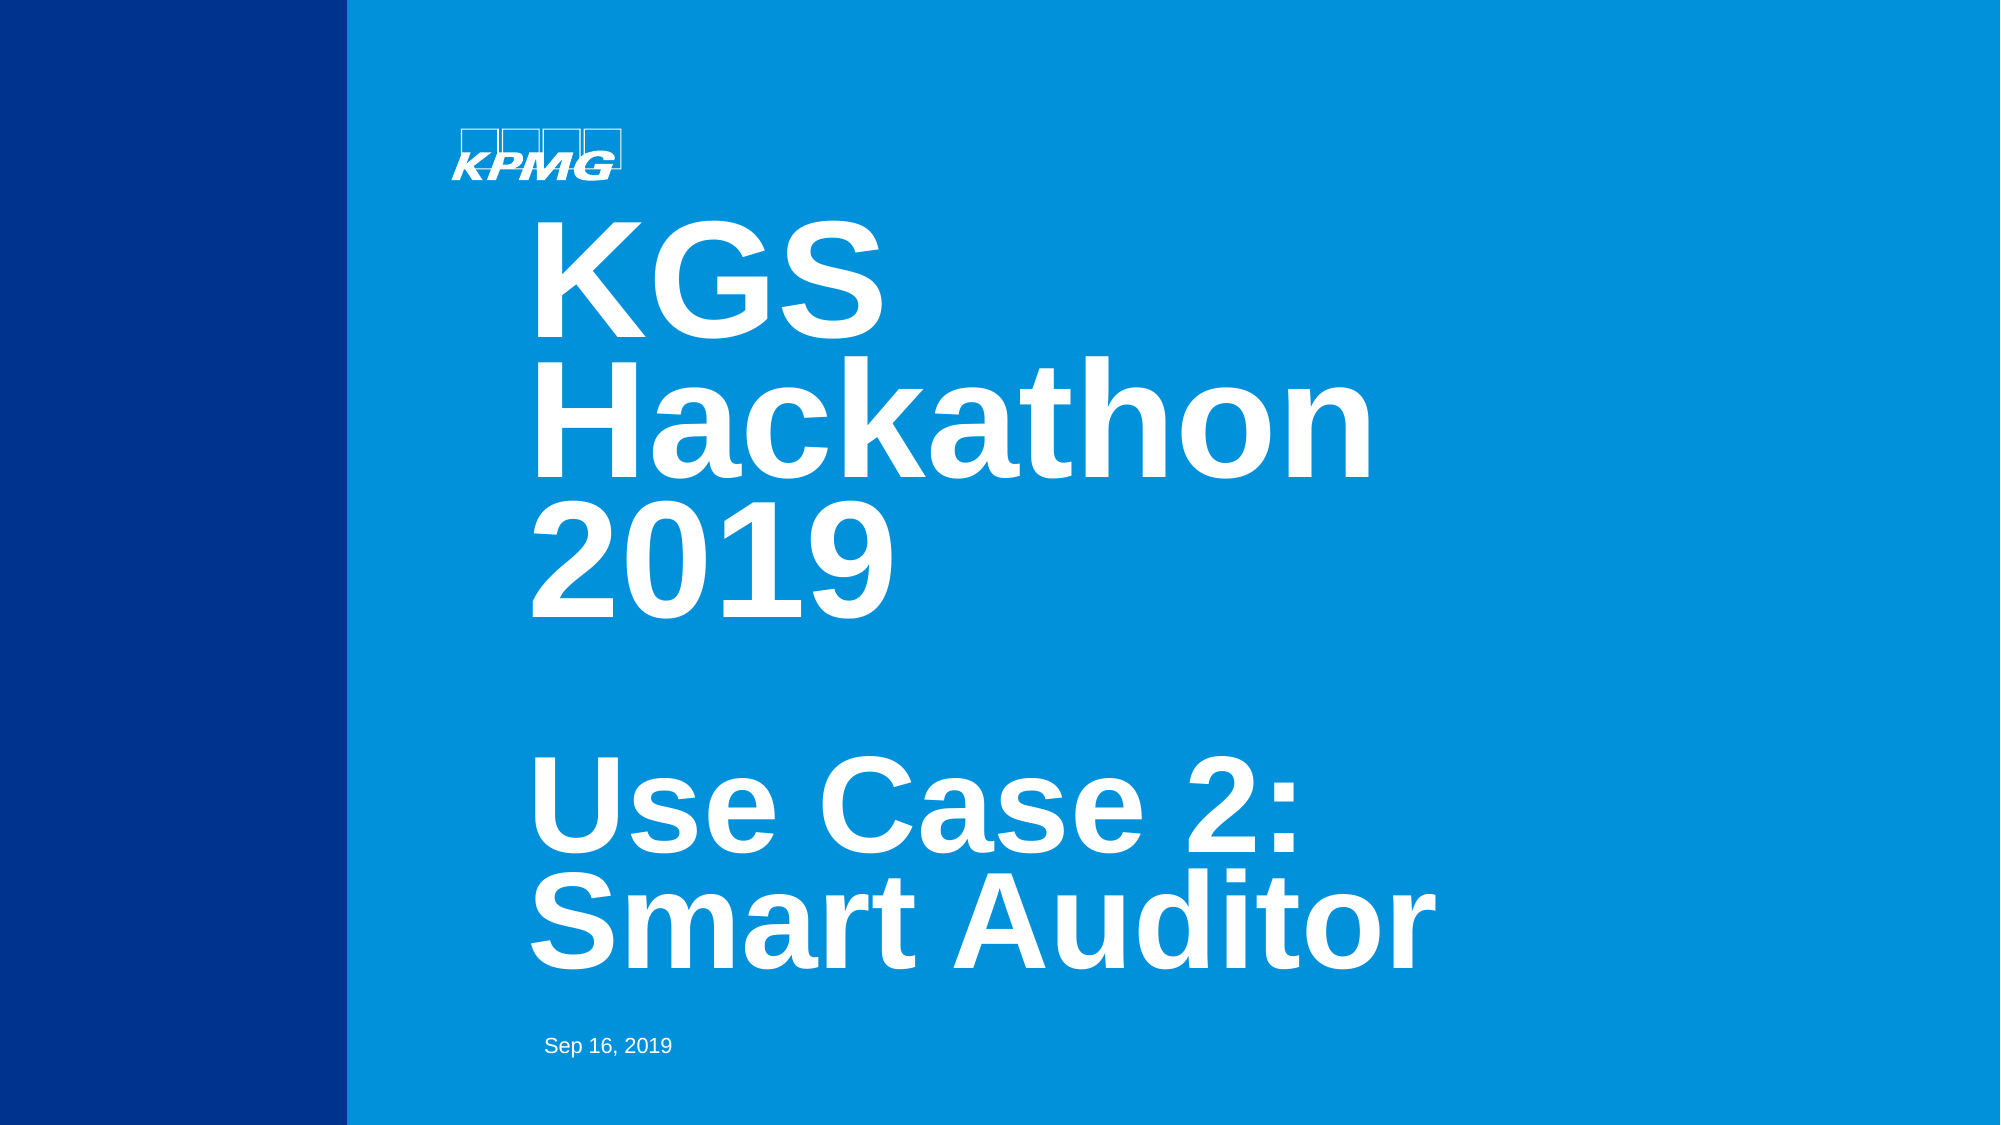

# KGS Hackathon 2019 Use Case 2: Smart Auditor By: Bits and Bytes
Sep 16, 2019